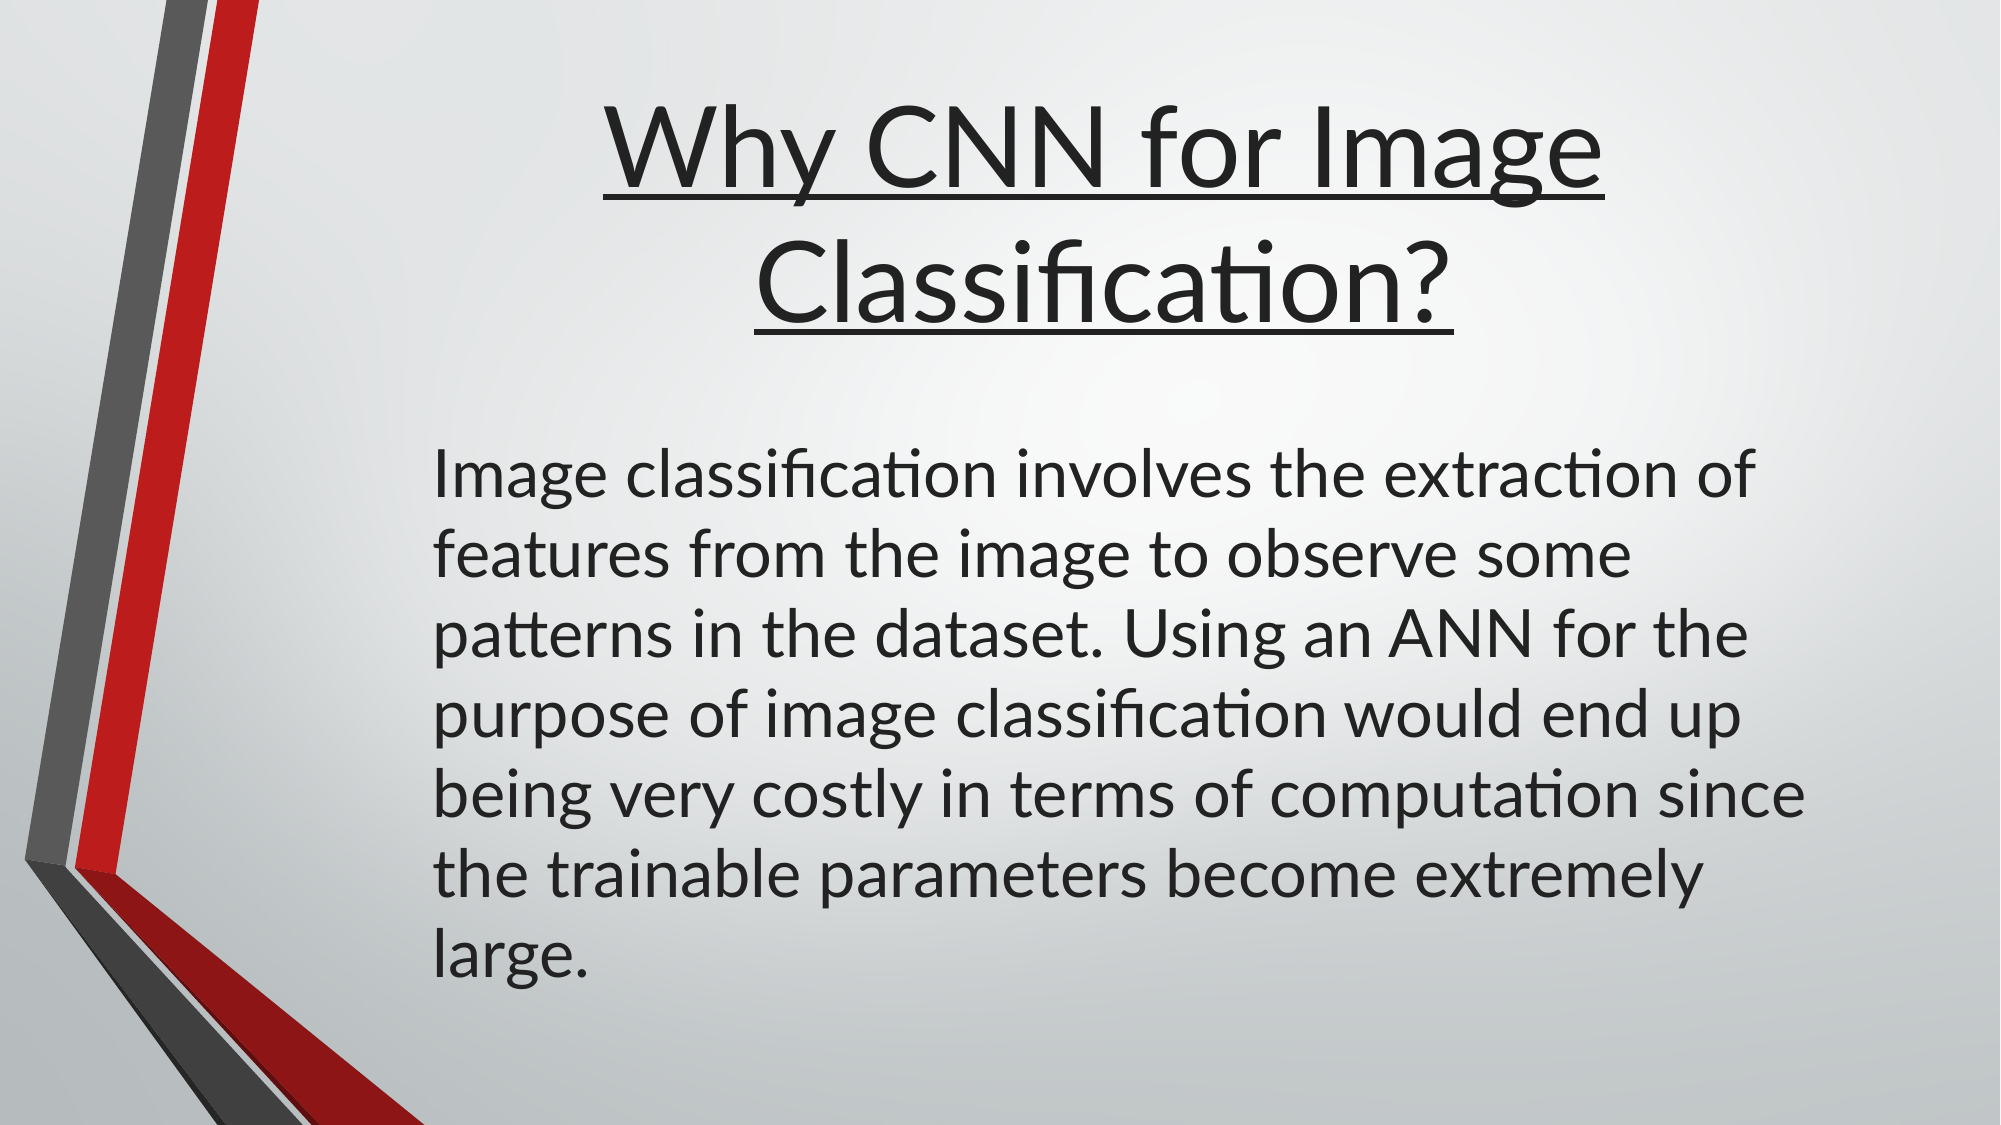

Why CNN for Image Classification?

Image classification involves the extraction of features from the image to observe some patterns in the dataset. Using an ANN for the purpose of image classification would end up being very costly in terms of computation since the trainable parameters become extremely large.